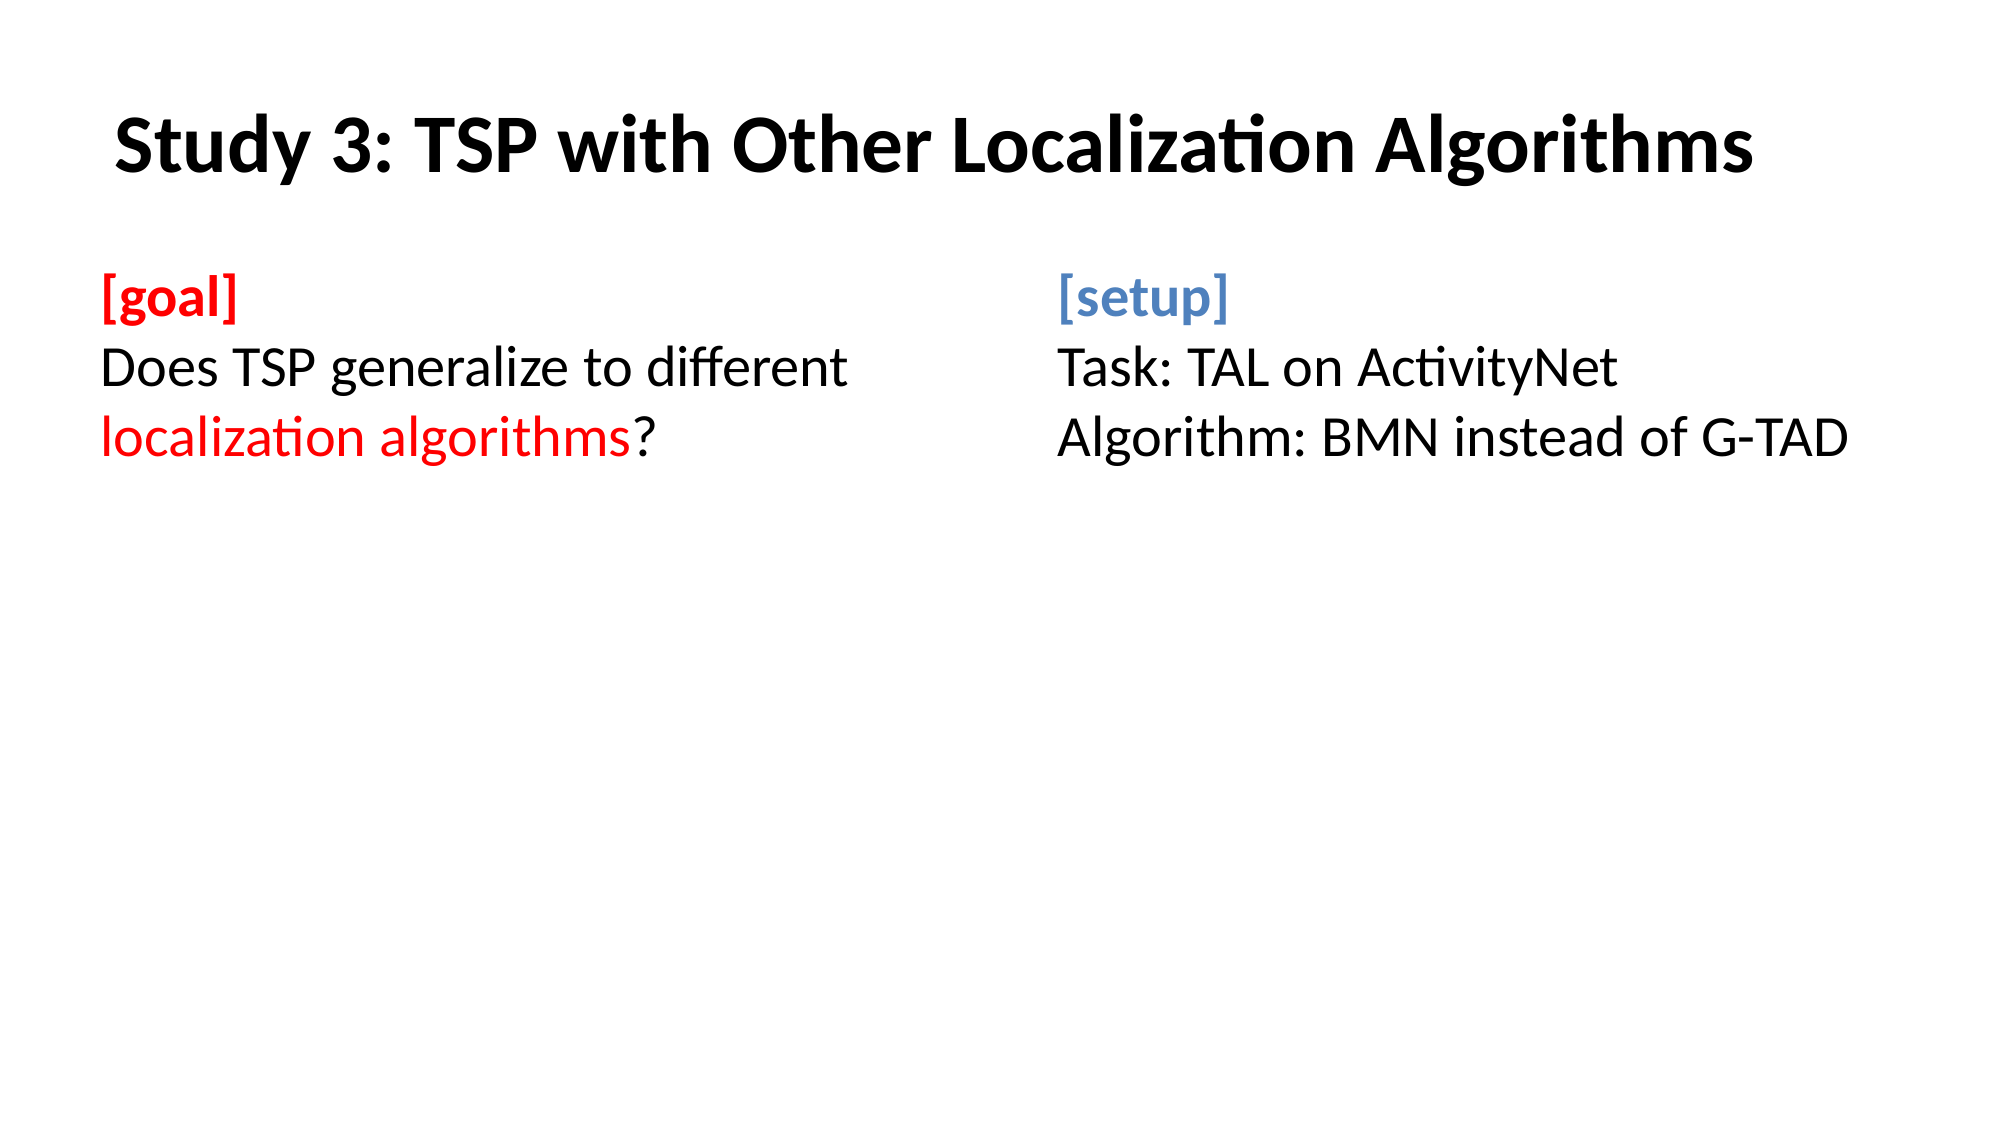

# Study 3: TSP with Other Localization Algorithms
[goal]
Does TSP generalize to different localization algorithms?
[setup]
Task: TAL on ActivityNet
Algorithm: BMN instead of G-TAD